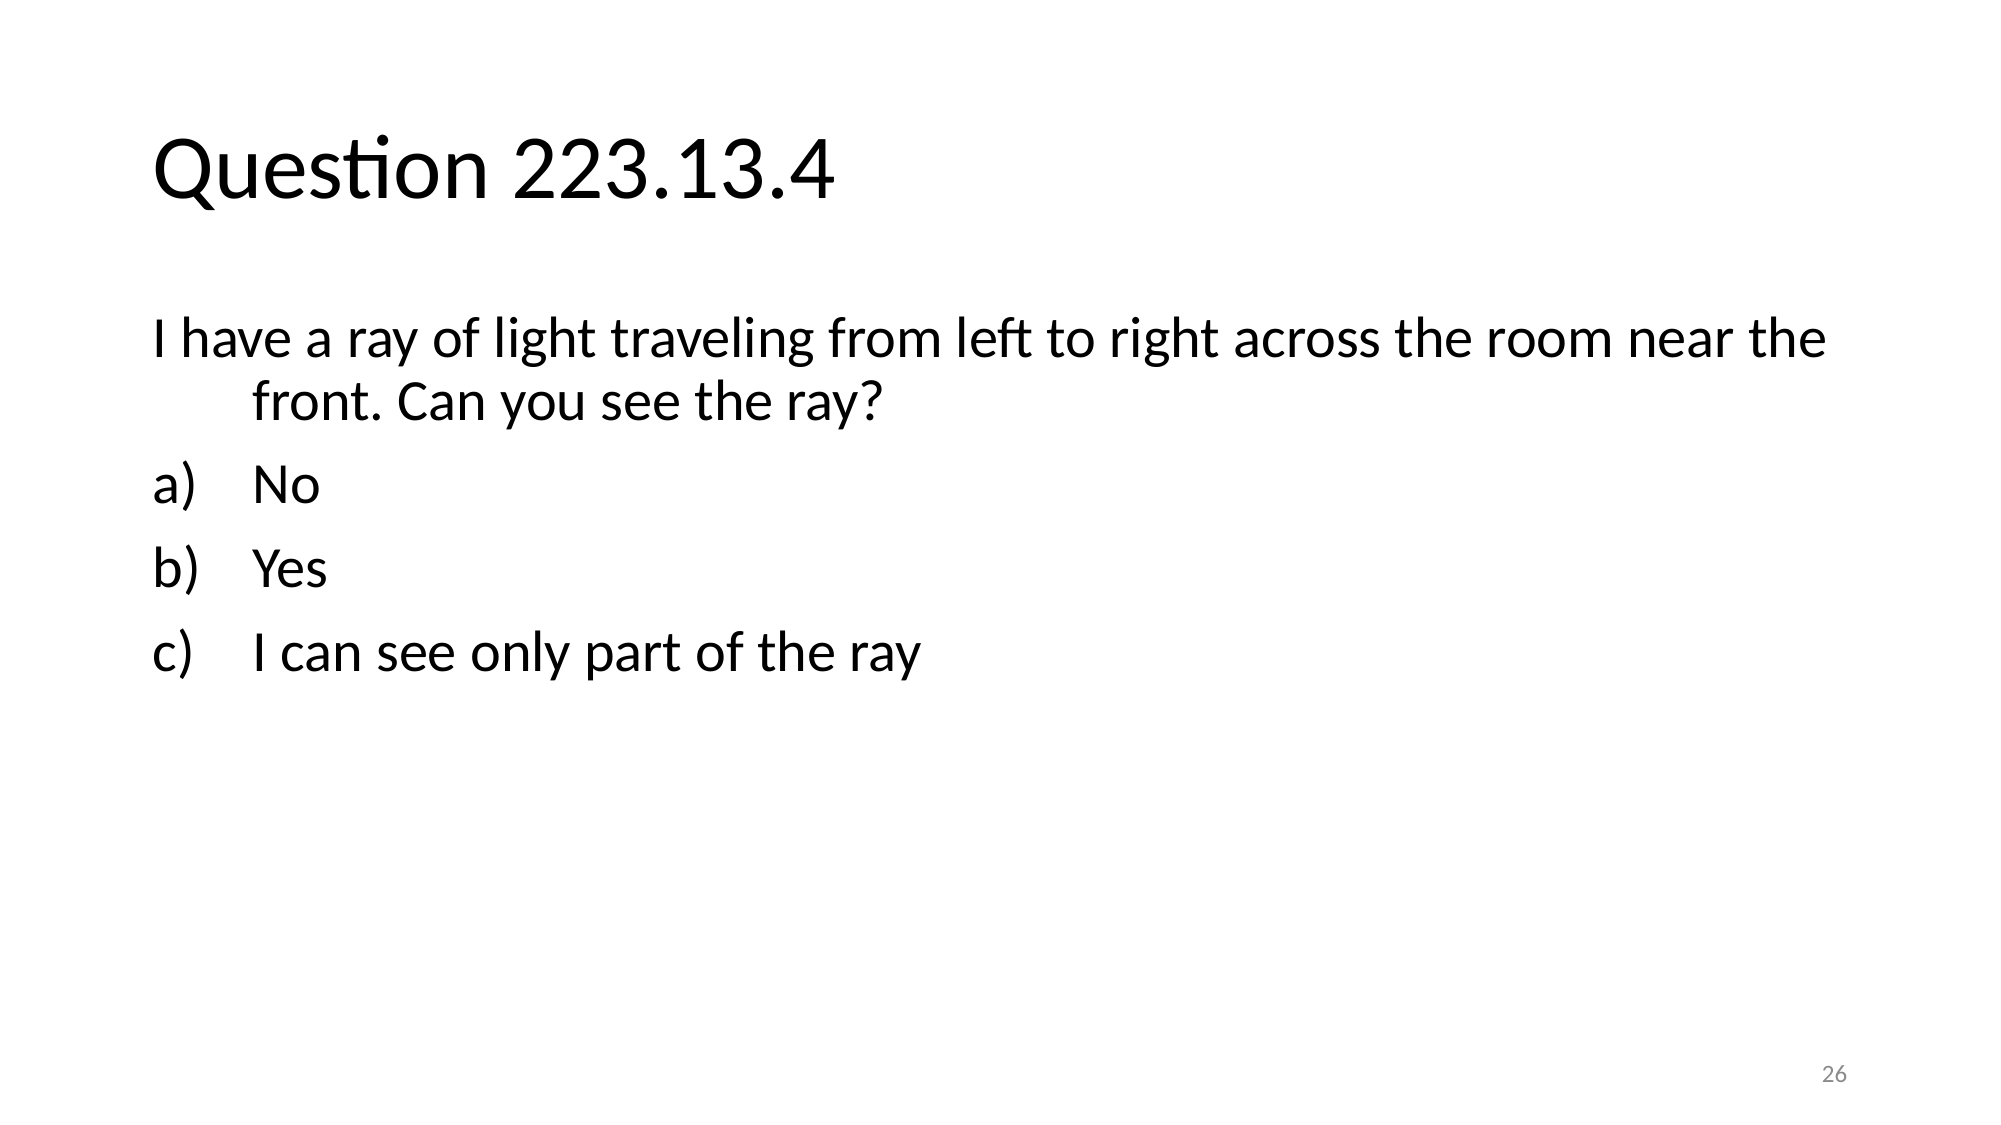

# Question 223.13.4
I have a ray of light traveling from left to right across the room near the front. Can you see the ray?
No
Yes
I can see only part of the ray
26